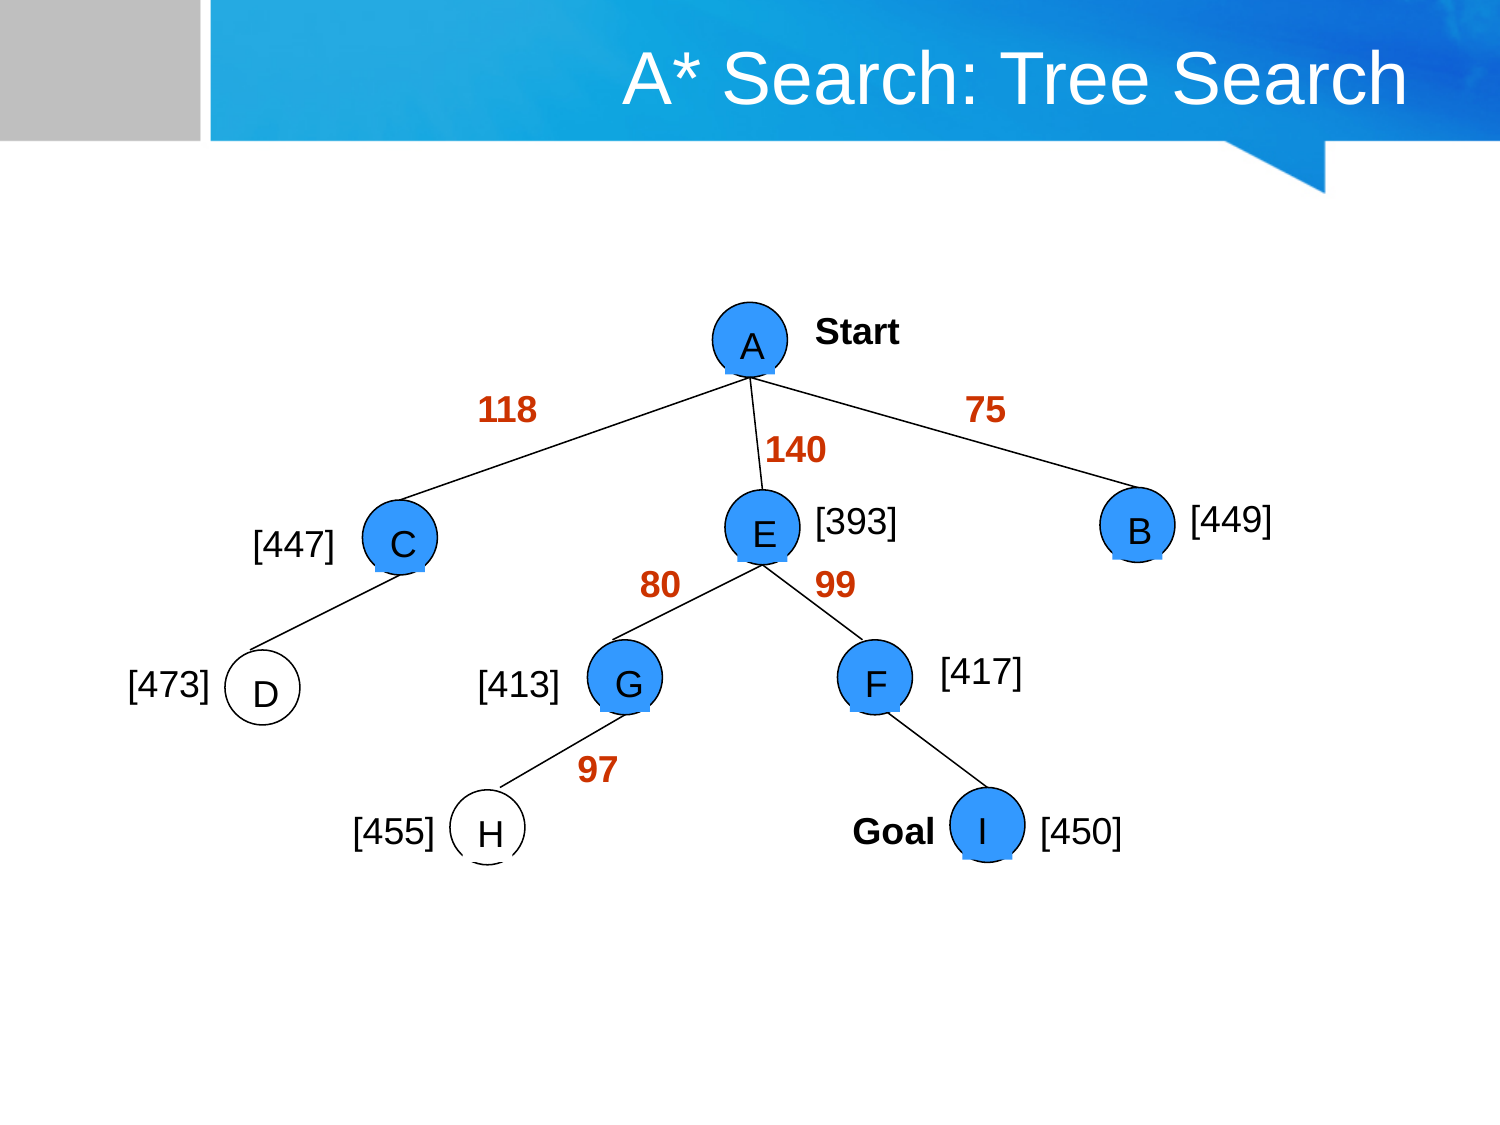

# A* Search: Tree Search
Start

A

118

75
140

B
[449]

E
[393]

C
[447]
80
99

G

F
[417]

D
[473]
[413]

97

I

H
[455]
Goal
[450]
129